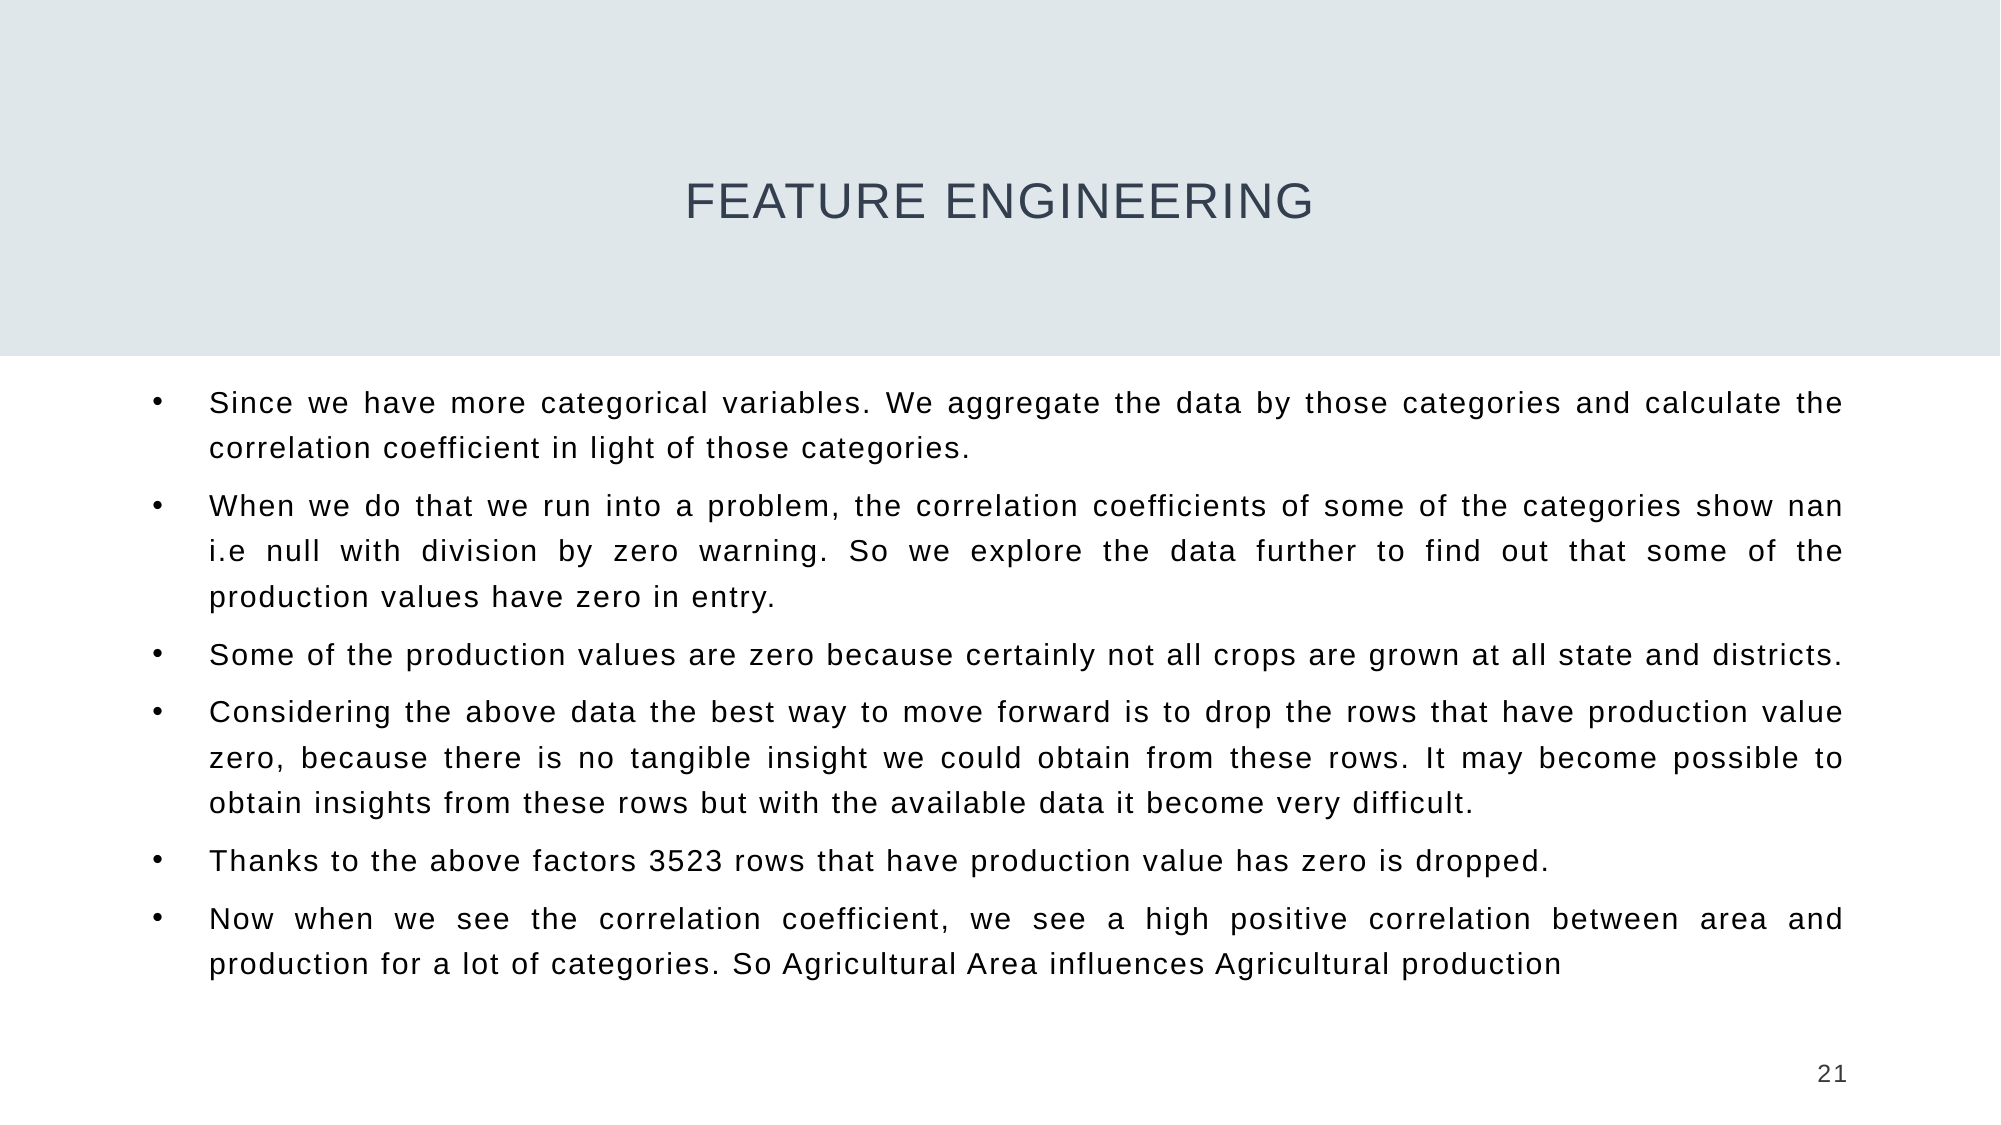

# Feature engineering
Since we have more categorical variables. We aggregate the data by those categories and calculate the correlation coefficient in light of those categories.
When we do that we run into a problem, the correlation coefficients of some of the categories show nan i.e null with division by zero warning. So we explore the data further to find out that some of the production values have zero in entry.
Some of the production values are zero because certainly not all crops are grown at all state and districts.
Considering the above data the best way to move forward is to drop the rows that have production value zero, because there is no tangible insight we could obtain from these rows. It may become possible to obtain insights from these rows but with the available data it become very difficult.
Thanks to the above factors 3523 rows that have production value has zero is dropped.
Now when we see the correlation coefficient, we see a high positive correlation between area and production for a lot of categories. So Agricultural Area influences Agricultural production

21